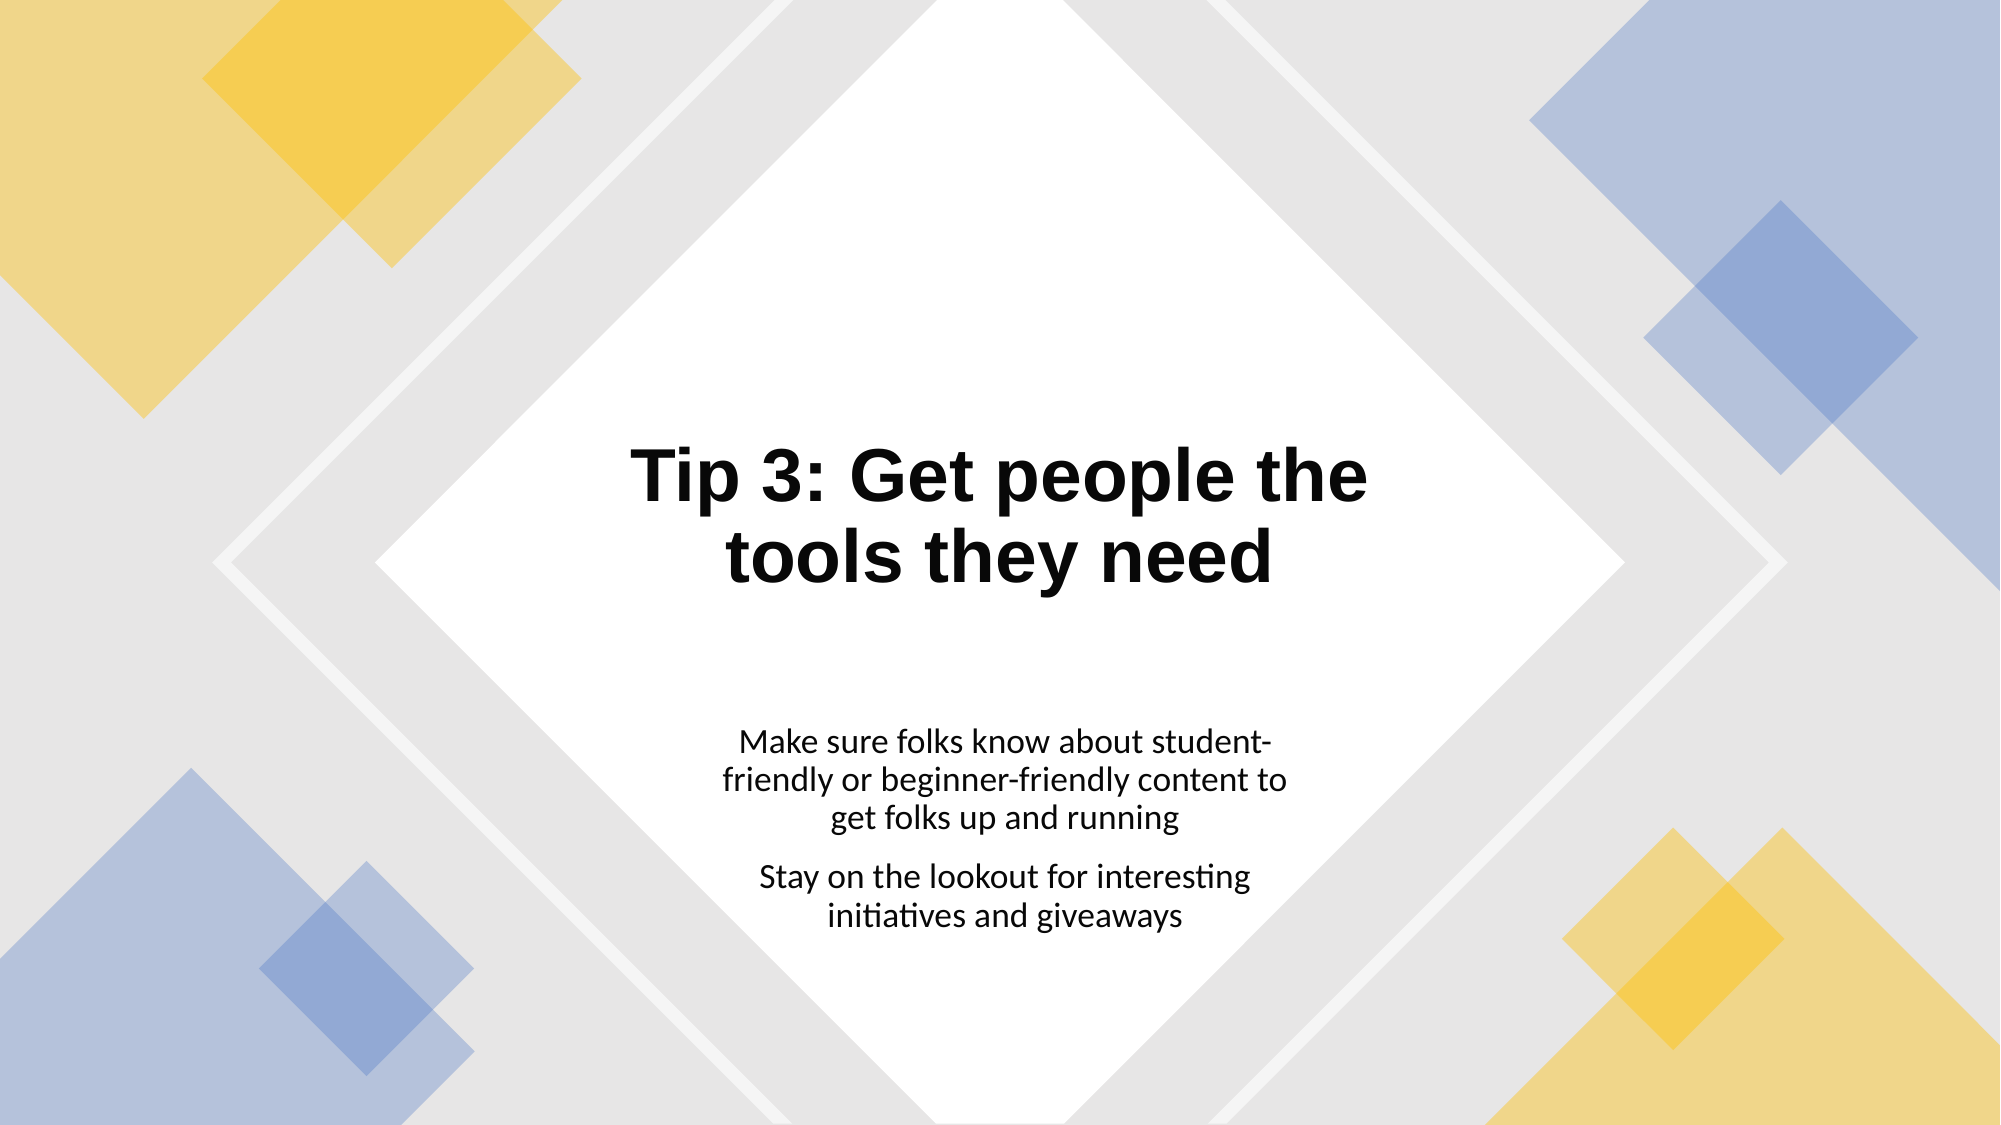

# Tip 3: Get people the tools they need
Make sure folks know about student-friendly or beginner-friendly content to get folks up and running
Stay on the lookout for interesting initiatives and giveaways